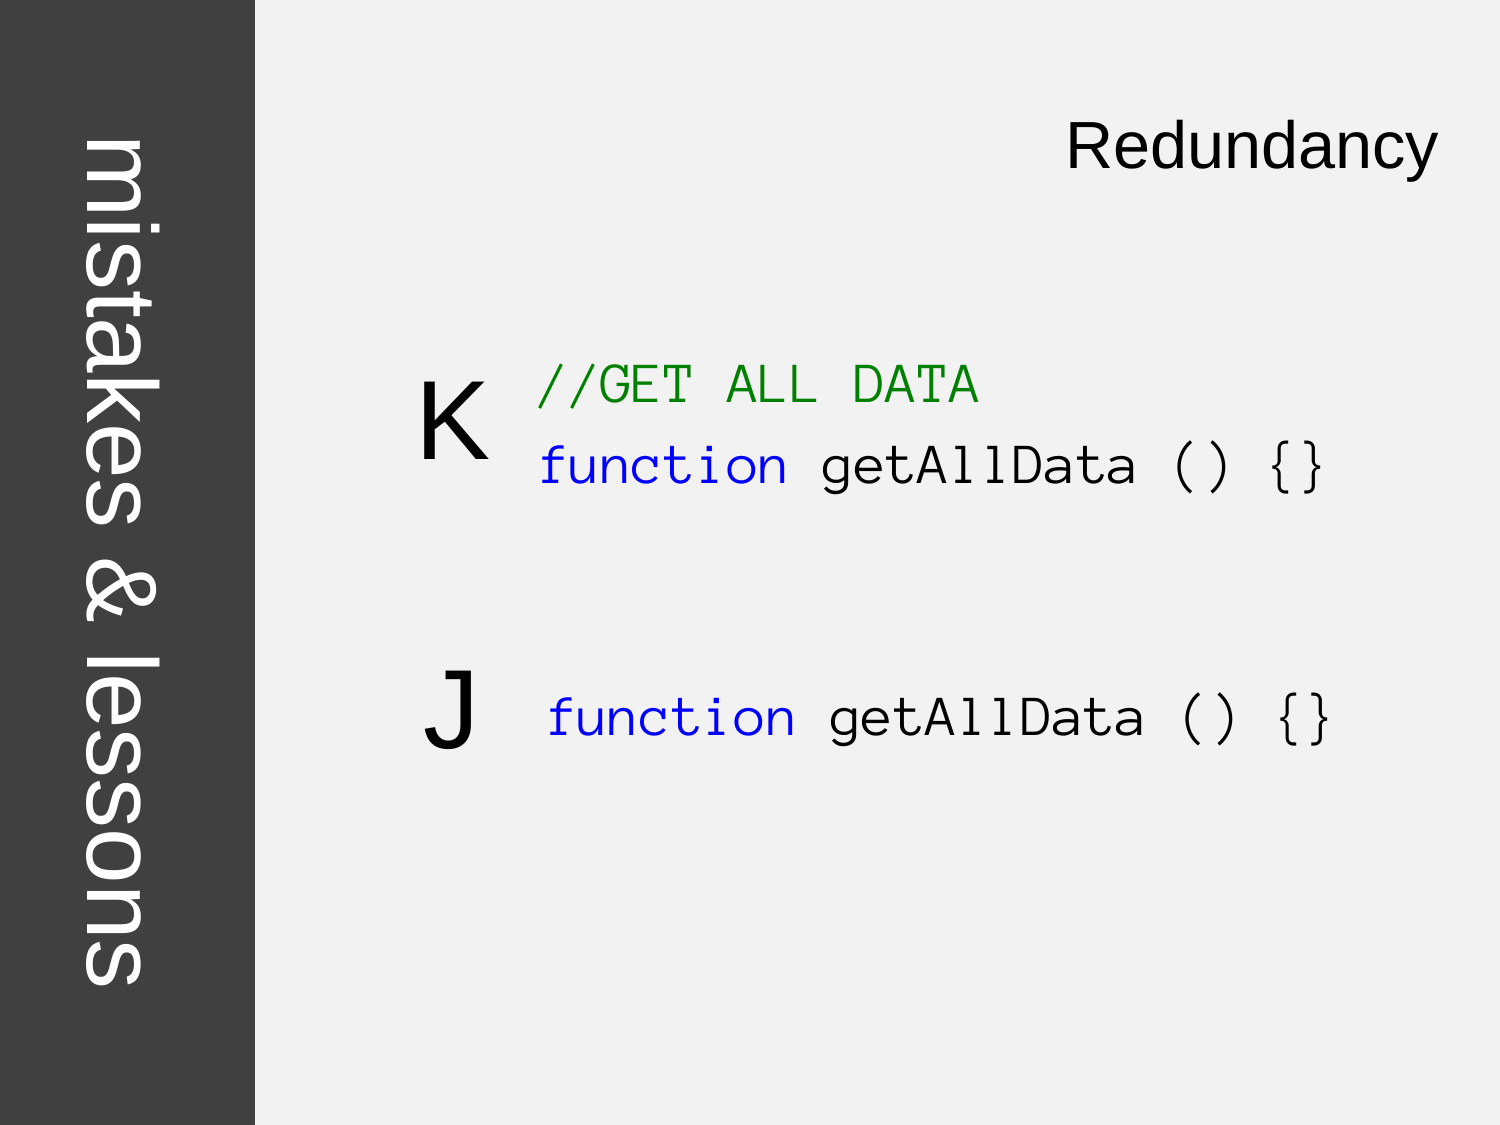

Redundancy
//GET ALL DATA
function getAllData () {}
K
J
function getAllData () {}